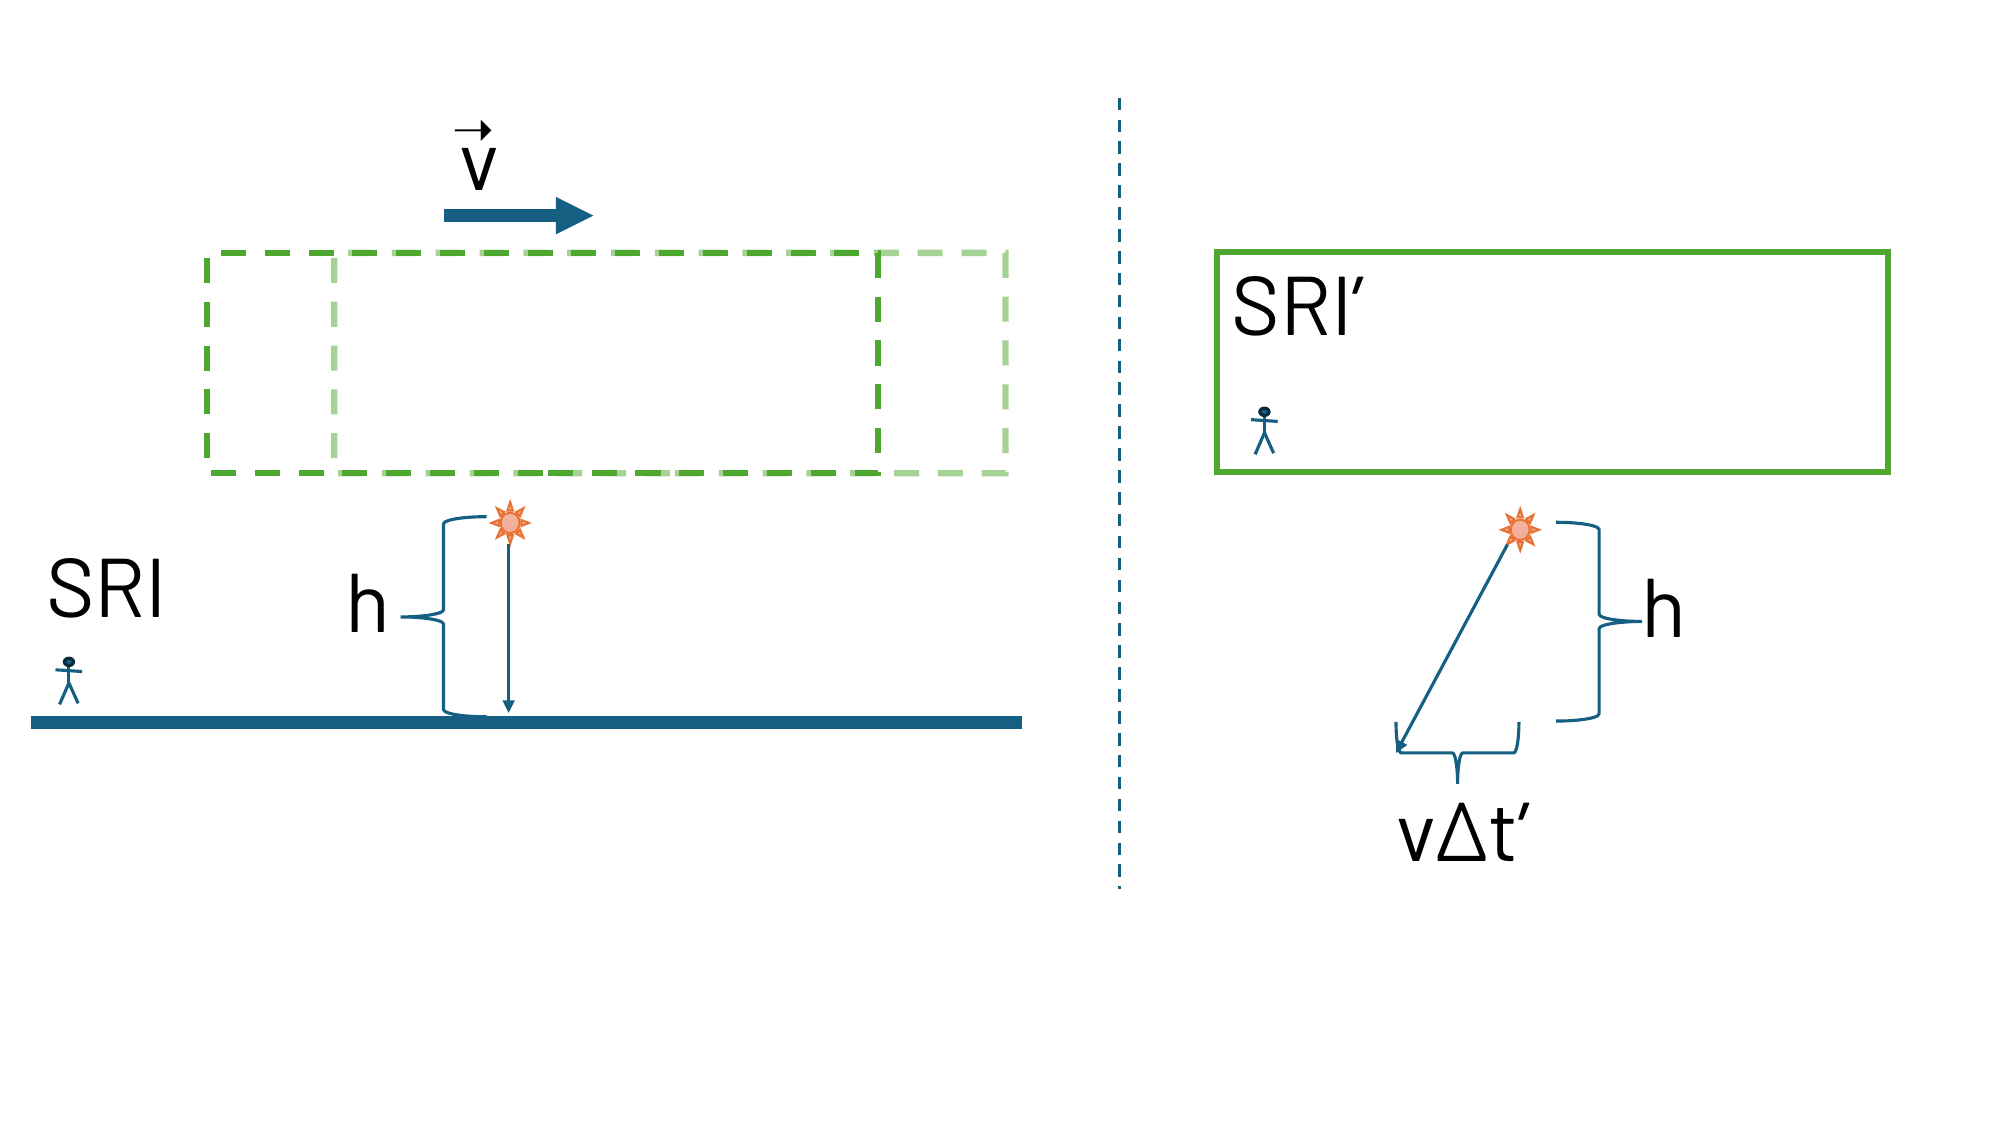

➝
v
SRI’

SRI
h
h

v∆t’